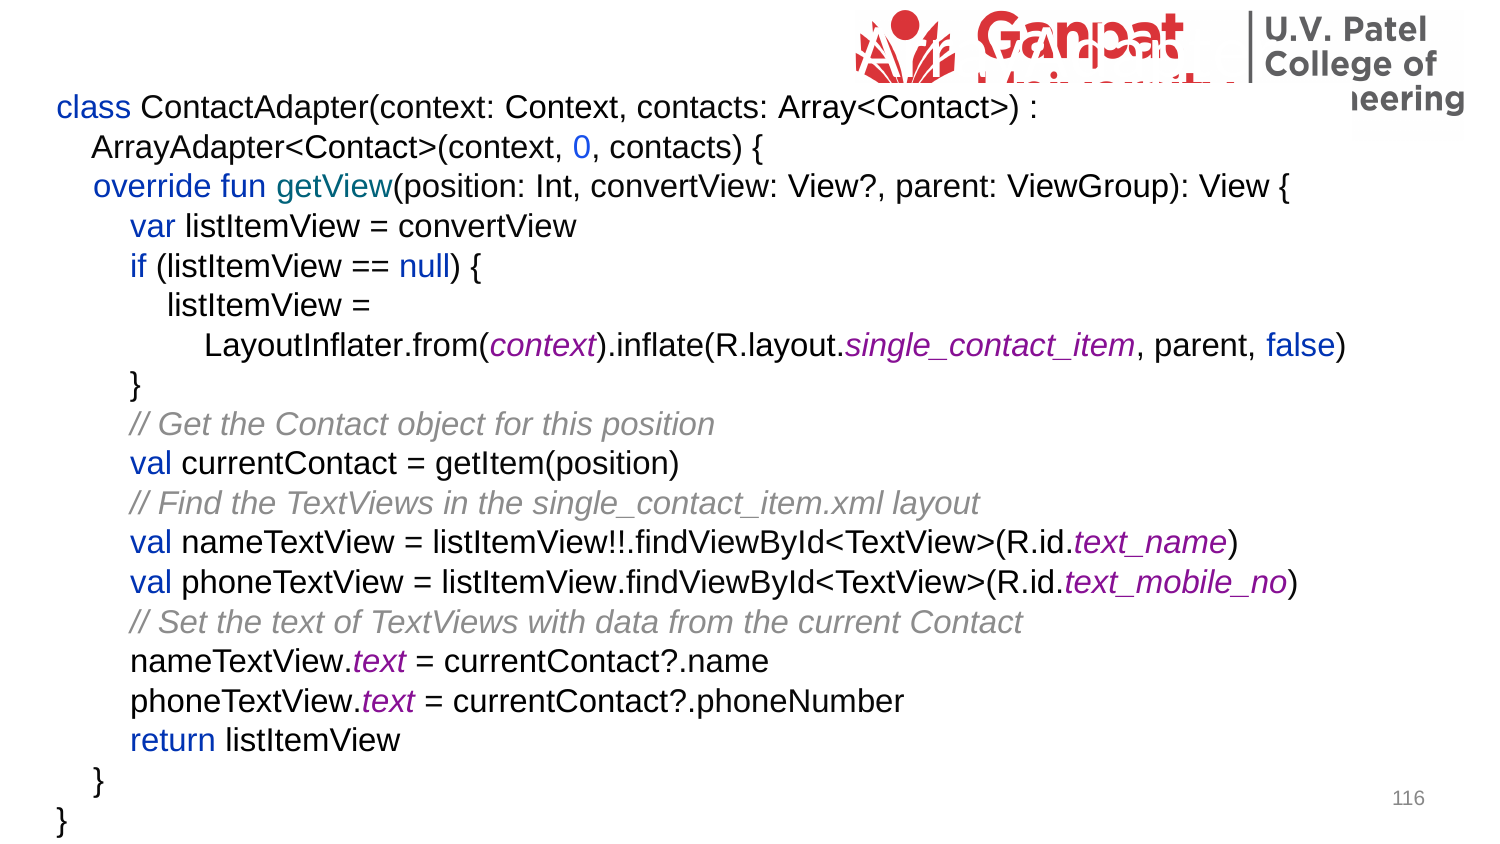

# ListView Custom Adapter-ArrayAdapter
class ContactAdapter(context: Context, contacts: Array<Contact>) :
    ArrayAdapter<Contact>(context, 0, contacts) {
    override fun getView(position: Int, convertView: View?, parent: ViewGroup): View {
        var listItemView = convertView
        if (listItemView == null) {
            listItemView =
                LayoutInflater.from(context).inflate(R.layout.single_contact_item, parent, false)
        }
        // Get the Contact object for this position
        val currentContact = getItem(position)
        // Find the TextViews in the single_contact_item.xml layout
        val nameTextView = listItemView!!.findViewById<TextView>(R.id.text_name)
        val phoneTextView = listItemView.findViewById<TextView>(R.id.text_mobile_no)
        // Set the text of TextViews with data from the current Contact
        nameTextView.text = currentContact?.name
        phoneTextView.text = currentContact?.phoneNumber
        return listItemView
    }
}
116